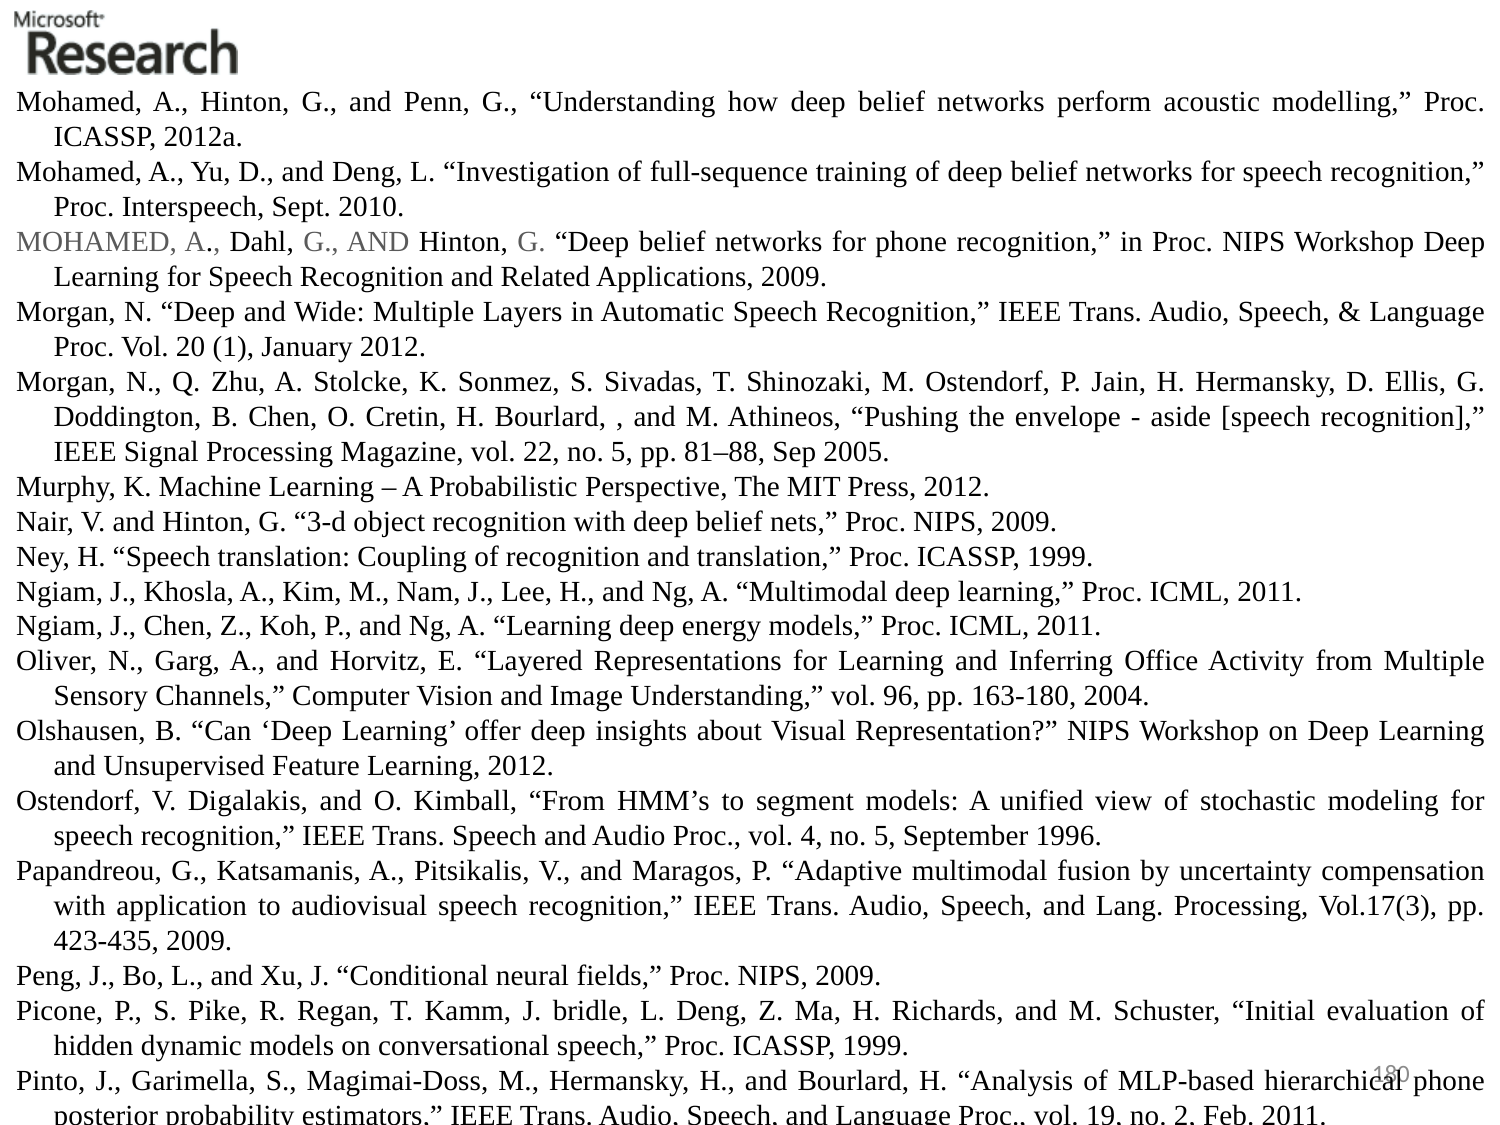

Mohamed, A., Hinton, G., and Penn, G., “Understanding how deep belief networks perform acoustic modelling,” Proc. ICASSP, 2012a.
Mohamed, A., Yu, D., and Deng, L. “Investigation of full-sequence training of deep belief networks for speech recognition,” Proc. Interspeech, Sept. 2010.
Mohamed, A., Dahl, G., and Hinton, G. “Deep belief networks for phone recognition,” in Proc. NIPS Workshop Deep Learning for Speech Recognition and Related Applications, 2009.
Morgan, N. “Deep and Wide: Multiple Layers in Automatic Speech Recognition,” IEEE Trans. Audio, Speech, & Language Proc. Vol. 20 (1), January 2012.
Morgan, N., Q. Zhu, A. Stolcke, K. Sonmez, S. Sivadas, T. Shinozaki, M. Ostendorf, P. Jain, H. Hermansky, D. Ellis, G. Doddington, B. Chen, O. Cretin, H. Bourlard, , and M. Athineos, “Pushing the envelope - aside [speech recognition],” IEEE Signal Processing Magazine, vol. 22, no. 5, pp. 81–88, Sep 2005.
Murphy, K. Machine Learning – A Probabilistic Perspective, The MIT Press, 2012.
Nair, V. and Hinton, G. “3-d object recognition with deep belief nets,” Proc. NIPS, 2009.
Ney, H. “Speech translation: Coupling of recognition and translation,” Proc. ICASSP, 1999.
Ngiam, J., Khosla, A., Kim, M., Nam, J., Lee, H., and Ng, A. “Multimodal deep learning,” Proc. ICML, 2011.
Ngiam, J., Chen, Z., Koh, P., and Ng, A. “Learning deep energy models,” Proc. ICML, 2011.
Oliver, N., Garg, A., and Horvitz, E. “Layered Representations for Learning and Inferring Office Activity from Multiple Sensory Channels,” Computer Vision and Image Understanding,” vol. 96, pp. 163-180, 2004.
Olshausen, B. “Can ‘Deep Learning’ offer deep insights about Visual Representation?” NIPS Workshop on Deep Learning and Unsupervised Feature Learning, 2012.
Ostendorf, V. Digalakis, and O. Kimball, “From HMM’s to segment models: A unified view of stochastic modeling for speech recognition,” IEEE Trans. Speech and Audio Proc., vol. 4, no. 5, September 1996.
Papandreou, G., Katsamanis, A., Pitsikalis, V., and Maragos, P. “Adaptive multimodal fusion by uncertainty compensation with application to audiovisual speech recognition,” IEEE Trans. Audio, Speech, and Lang. Processing, Vol.17(3), pp. 423-435, 2009.
Peng, J., Bo, L., and Xu, J. “Conditional neural fields,” Proc. NIPS, 2009.
Picone, P., S. Pike, R. Regan, T. Kamm, J. bridle, L. Deng, Z. Ma, H. Richards, and M. Schuster, “Initial evaluation of hidden dynamic models on conversational speech,” Proc. ICASSP, 1999.
Pinto, J., Garimella, S., Magimai-Doss, M., Hermansky, H., and Bourlard, H. “Analysis of MLP-based hierarchical phone posterior probability estimators,” IEEE Trans. Audio, Speech, and Language Proc., vol. 19, no. 2, Feb. 2011.
180